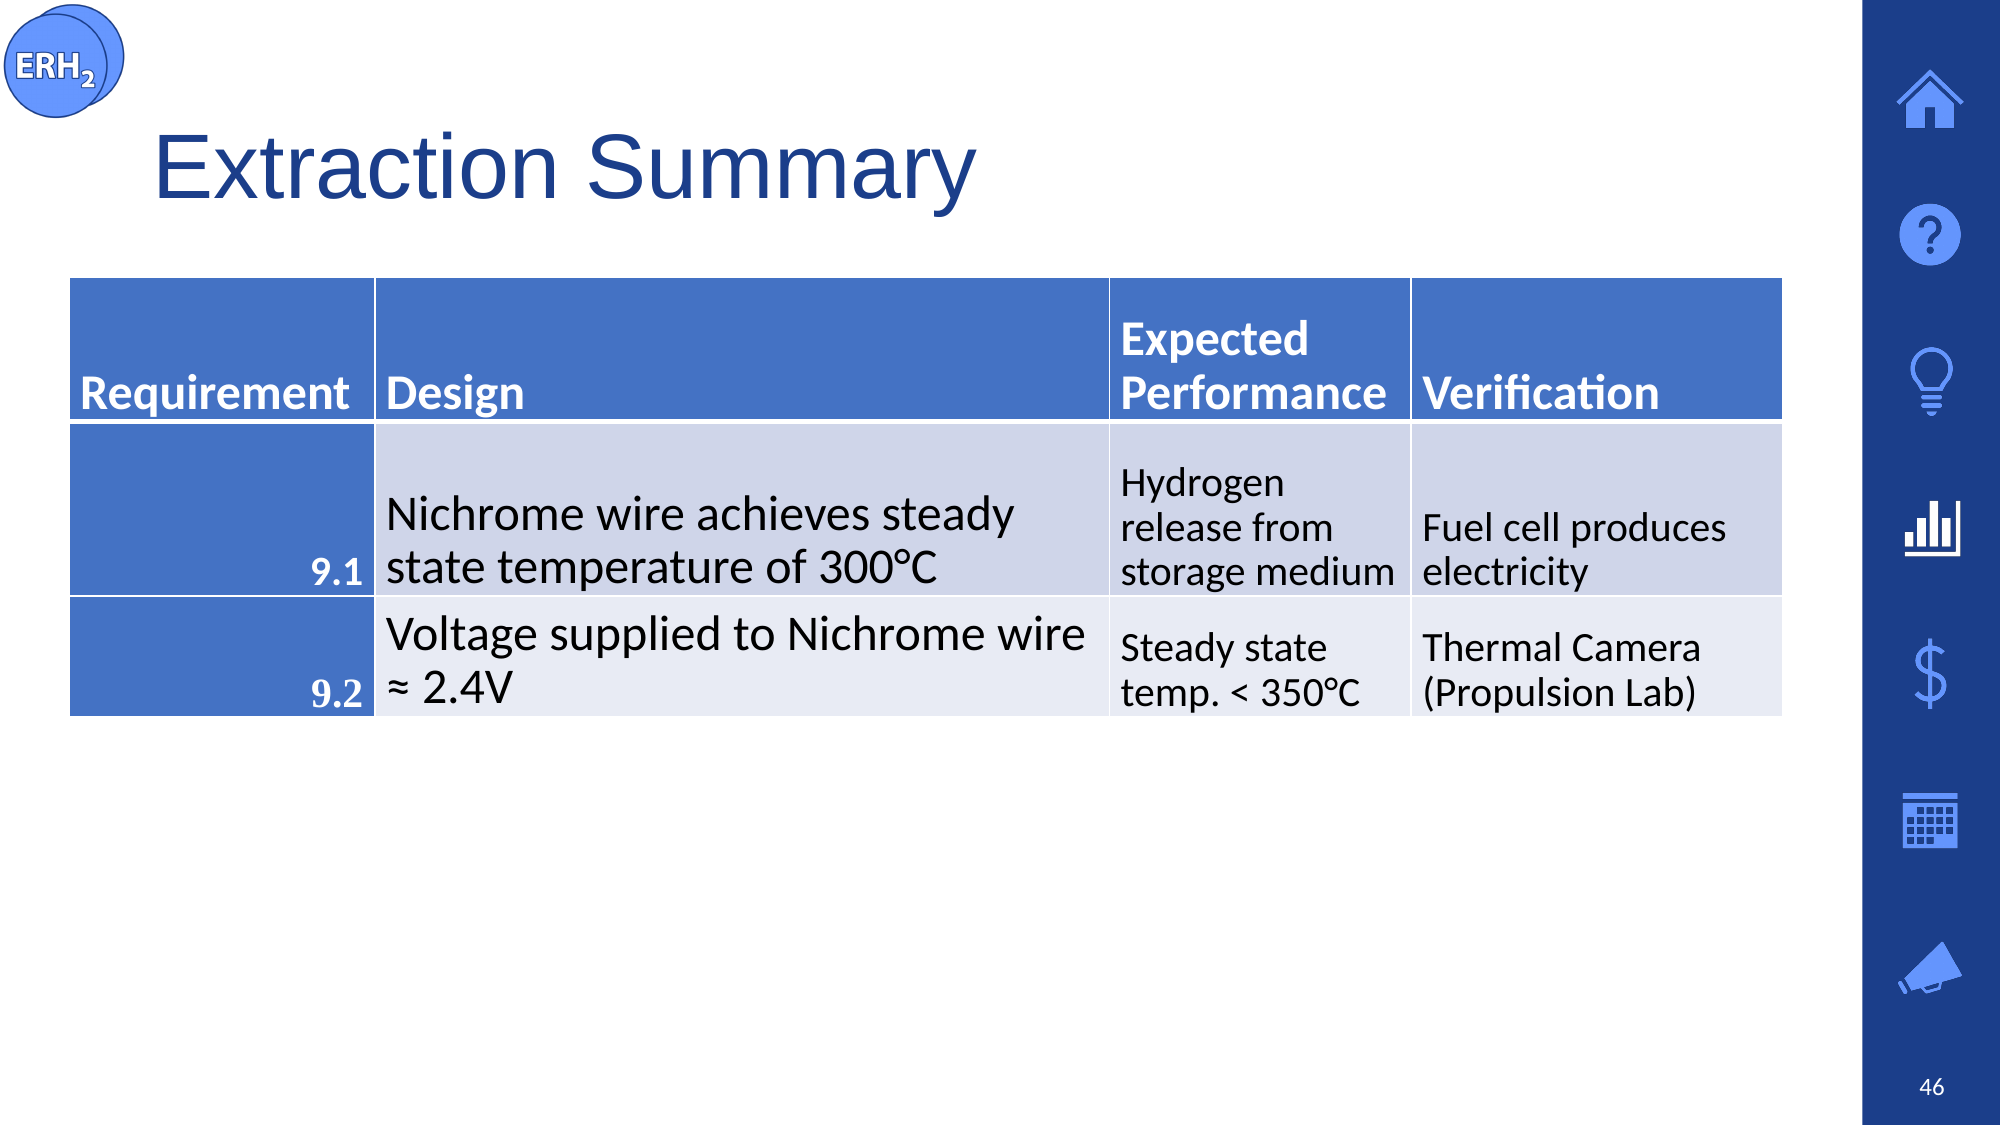

# Extraction Summary
| Requirement | Design | Expected Performance | Verification |
| --- | --- | --- | --- |
| 9.1 | Nichrome wire achieves steady state temperature of 300°C | Hydrogen release from storage medium | Fuel cell produces electricity |
| 9.2 | Voltage supplied to Nichrome wire ≈ 2.4V | Steady state temp. < 350°C | Thermal Camera (Propulsion Lab) |